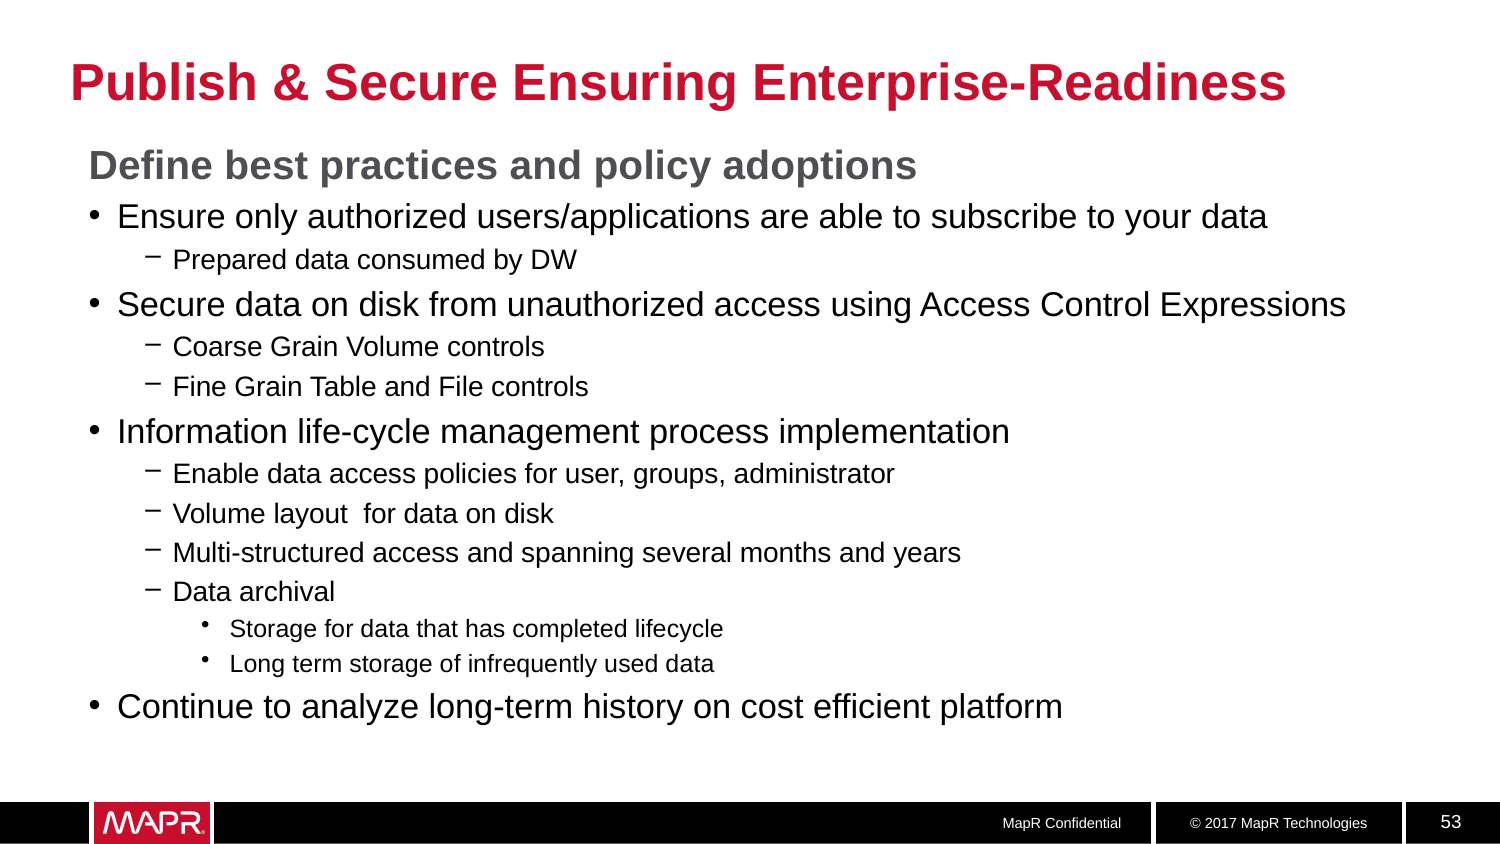

# Publish & Secure Ensuring Enterprise-Readiness
Define best practices and policy adoptions
Ensure only authorized users/applications are able to subscribe to your data
Prepared data consumed by DW
Secure data on disk from unauthorized access using Access Control Expressions
Coarse Grain Volume controls
Fine Grain Table and File controls
Information life-cycle management process implementation
Enable data access policies for user, groups, administrator
Volume layout  for data on disk
Multi-structured access and spanning several months and years
Data archival
Storage for data that has completed lifecycle
Long term storage of infrequently used data
Continue to analyze long-term history on cost efficient platform